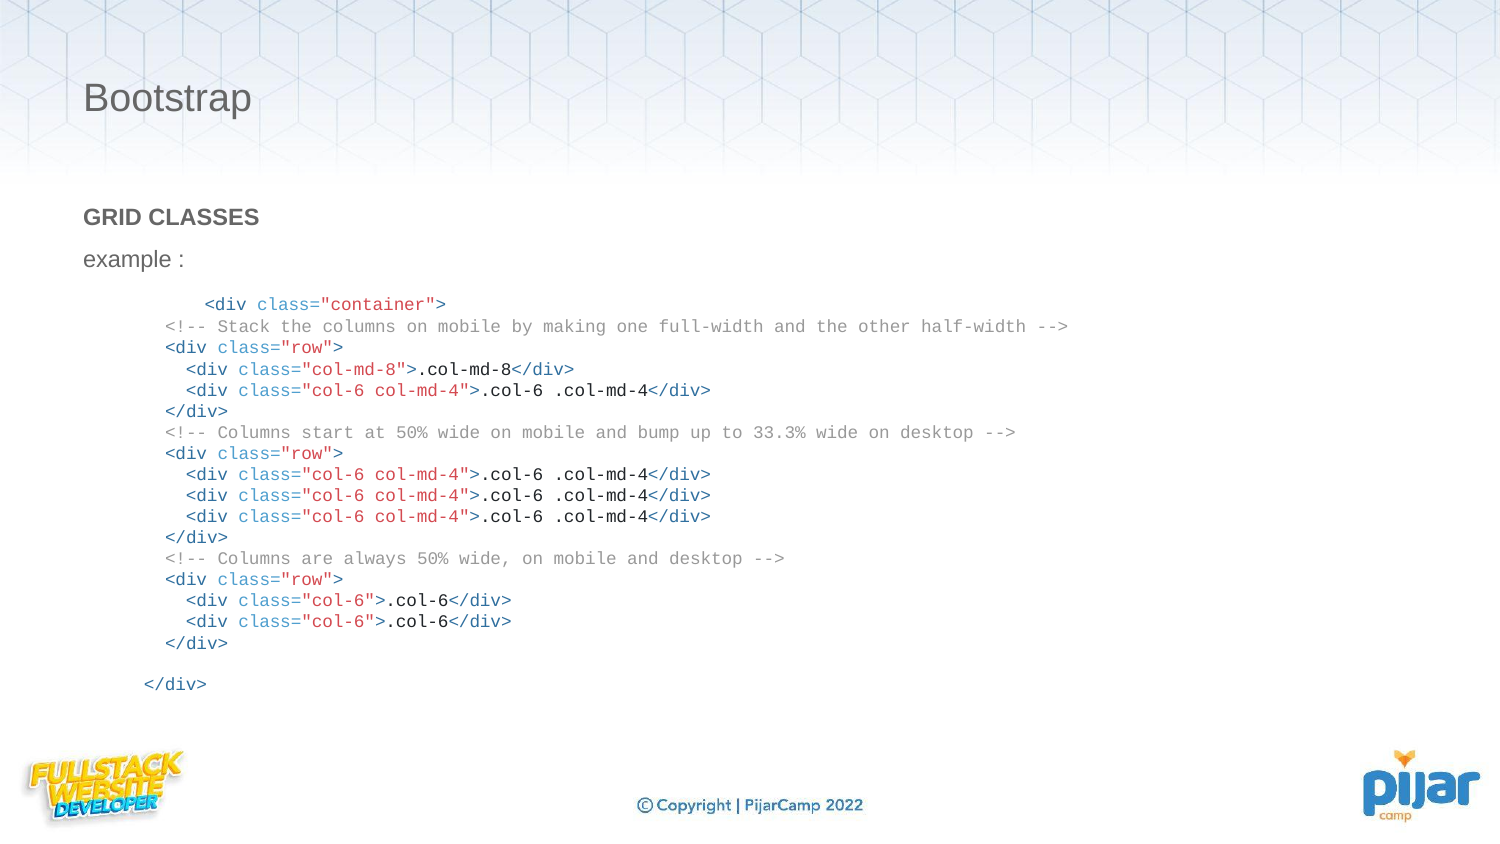

Bootstrap
GRID CLASSES
example :
	<div class="container">
  <!-- Stack the columns on mobile by making one full-width and the other half-width -->
  <div class="row">
    <div class="col-md-8">.col-md-8</div>
    <div class="col-6 col-md-4">.col-6 .col-md-4</div>
  </div>
  <!-- Columns start at 50% wide on mobile and bump up to 33.3% wide on desktop -->
  <div class="row">
    <div class="col-6 col-md-4">.col-6 .col-md-4</div>
    <div class="col-6 col-md-4">.col-6 .col-md-4</div>
    <div class="col-6 col-md-4">.col-6 .col-md-4</div>
  </div>
  <!-- Columns are always 50% wide, on mobile and desktop -->
  <div class="row">
    <div class="col-6">.col-6</div>
    <div class="col-6">.col-6</div>
  </div>
</div>